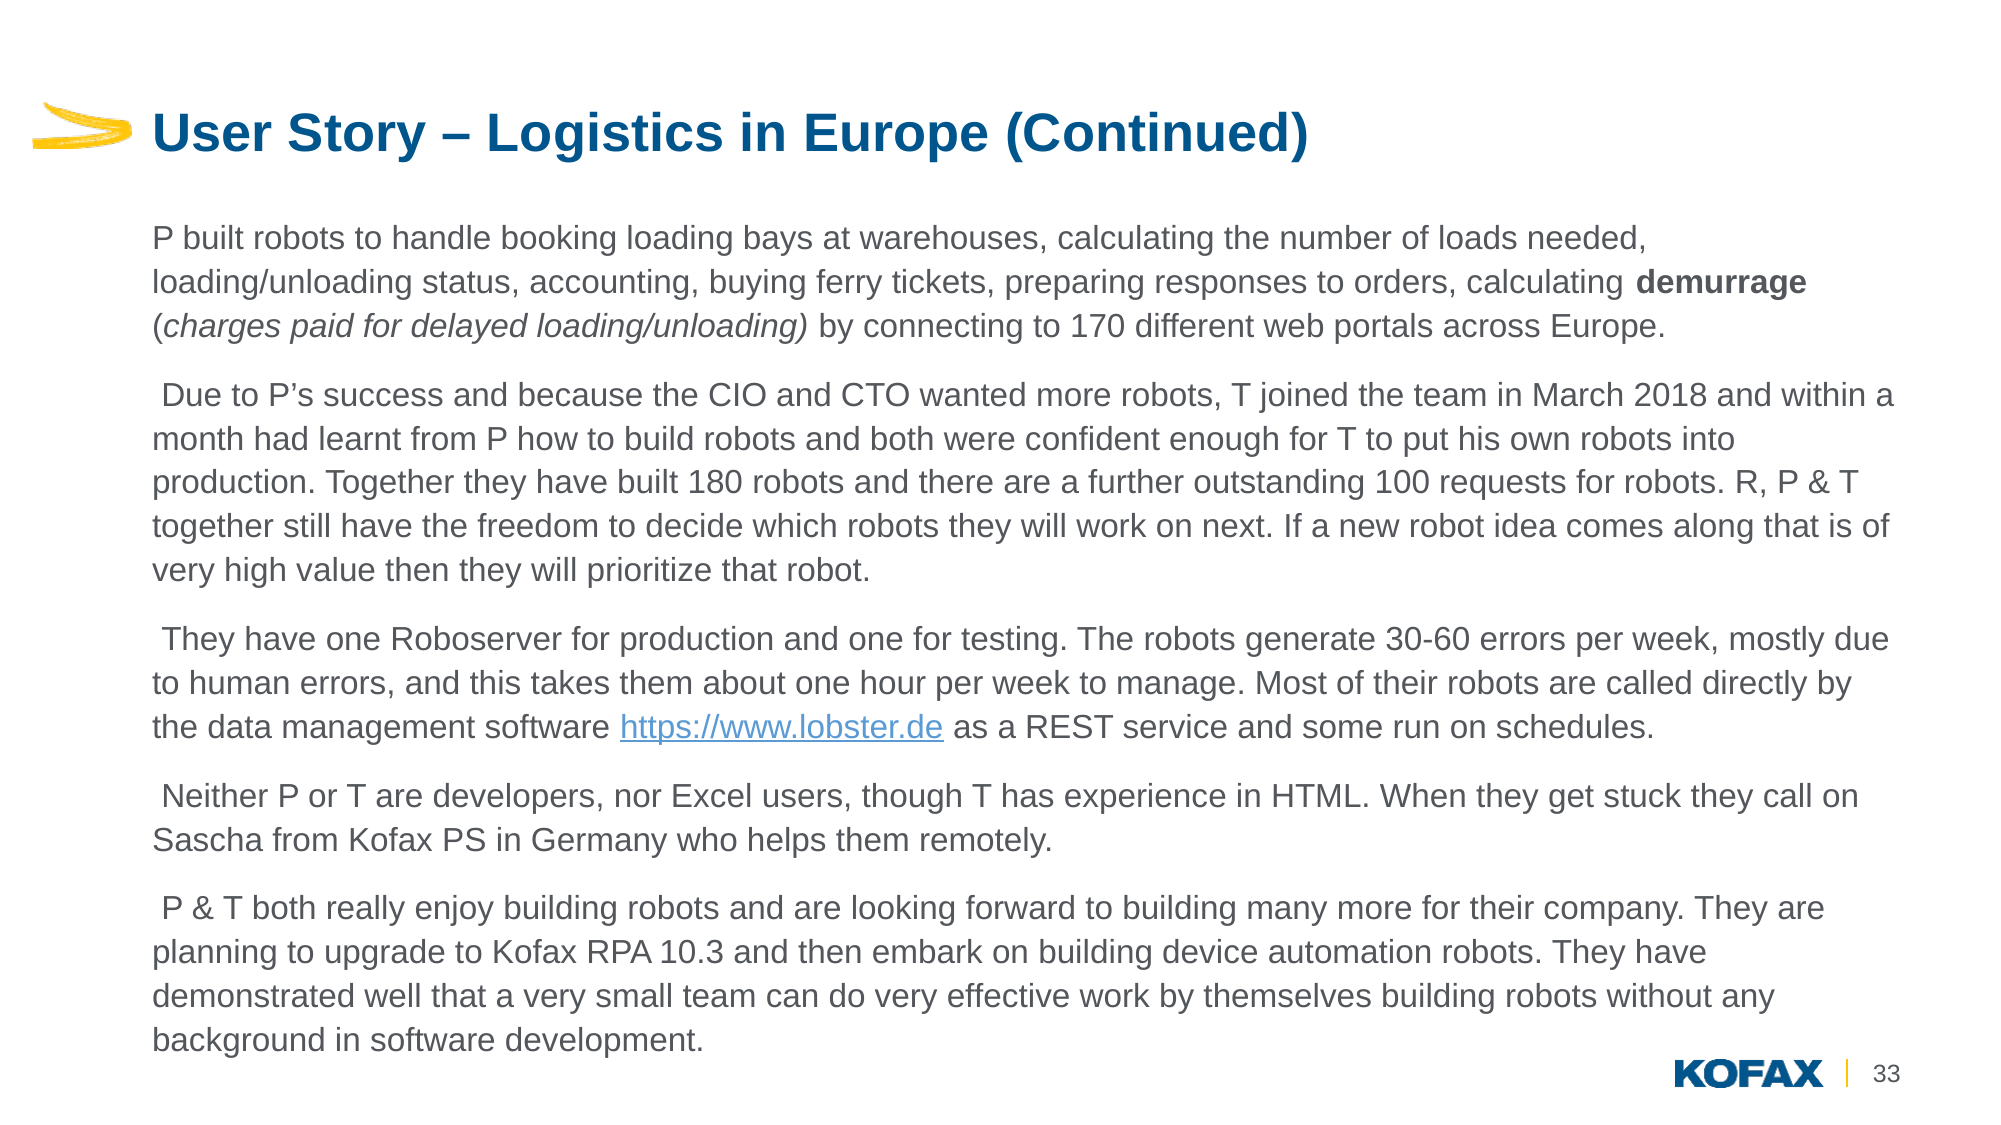

# User Story – Logistics in Europe (Continued)
P built robots to handle booking loading bays at warehouses, calculating the number of loads needed, loading/unloading status, accounting, buying ferry tickets, preparing responses to orders, calculating demurrage (charges paid for delayed loading/unloading) by connecting to 170 different web portals across Europe.
 Due to P’s success and because the CIO and CTO wanted more robots, T joined the team in March 2018 and within a month had learnt from P how to build robots and both were confident enough for T to put his own robots into production. Together they have built 180 robots and there are a further outstanding 100 requests for robots. R, P & T together still have the freedom to decide which robots they will work on next. If a new robot idea comes along that is of very high value then they will prioritize that robot.
 They have one Roboserver for production and one for testing. The robots generate 30-60 errors per week, mostly due to human errors, and this takes them about one hour per week to manage. Most of their robots are called directly by the data management software https://www.lobster.de as a REST service and some run on schedules.
 Neither P or T are developers, nor Excel users, though T has experience in HTML. When they get stuck they call on Sascha from Kofax PS in Germany who helps them remotely.
 P & T both really enjoy building robots and are looking forward to building many more for their company. They are planning to upgrade to Kofax RPA 10.3 and then embark on building device automation robots. They have demonstrated well that a very small team can do very effective work by themselves building robots without any background in software development.
33